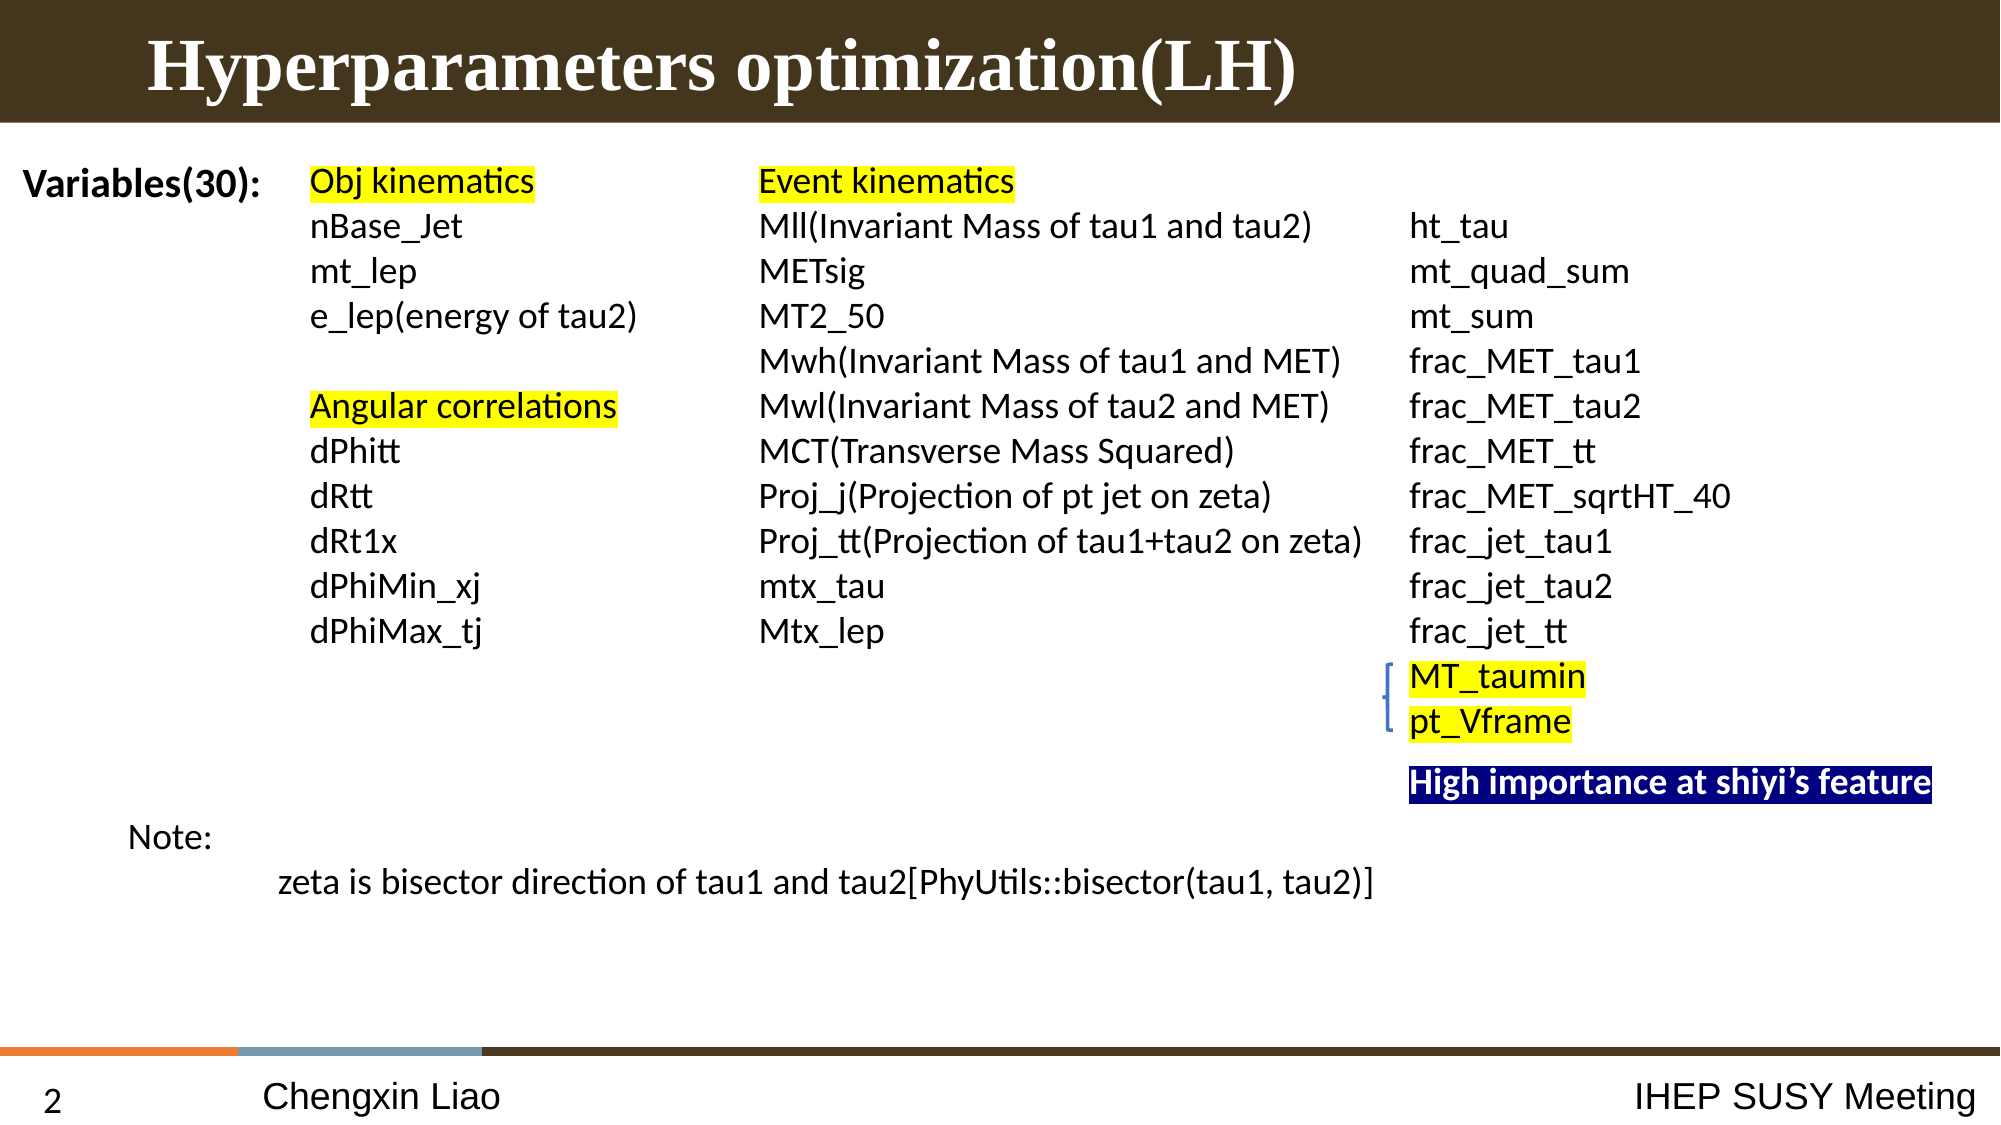

Hyperparameters optimization(LH)
Variables(30):
Obj kinematics
nBase_Jet
mt_lep
e_lep(energy of tau2)
Angular correlations
dPhitt
dRtt
dRt1x
dPhiMin_xj
dPhiMax_tj
Event kinematics
Mll(Invariant Mass of tau1 and tau2)
METsig
MT2_50
Mwh(Invariant Mass of tau1 and MET)
Mwl(Invariant Mass of tau2 and MET)
MCT(Transverse Mass Squared)
Proj_j(Projection of pt jet on zeta)
Proj_tt(Projection of tau1+tau2 on zeta)
mtx_tau
Mtx_lep
ht_tau
mt_quad_sum
mt_sum
frac_MET_tau1
frac_MET_tau2
frac_MET_tt
frac_MET_sqrtHT_40
frac_jet_tau1
frac_jet_tau2
frac_jet_tt
MT_taumin
pt_Vframe

High importance at shiyi’s feature
Note:
	zeta is bisector direction of tau1 and tau2[PhyUtils::bisector(tau1, tau2)]
Chengxin Liao
IHEP SUSY Meeting
2